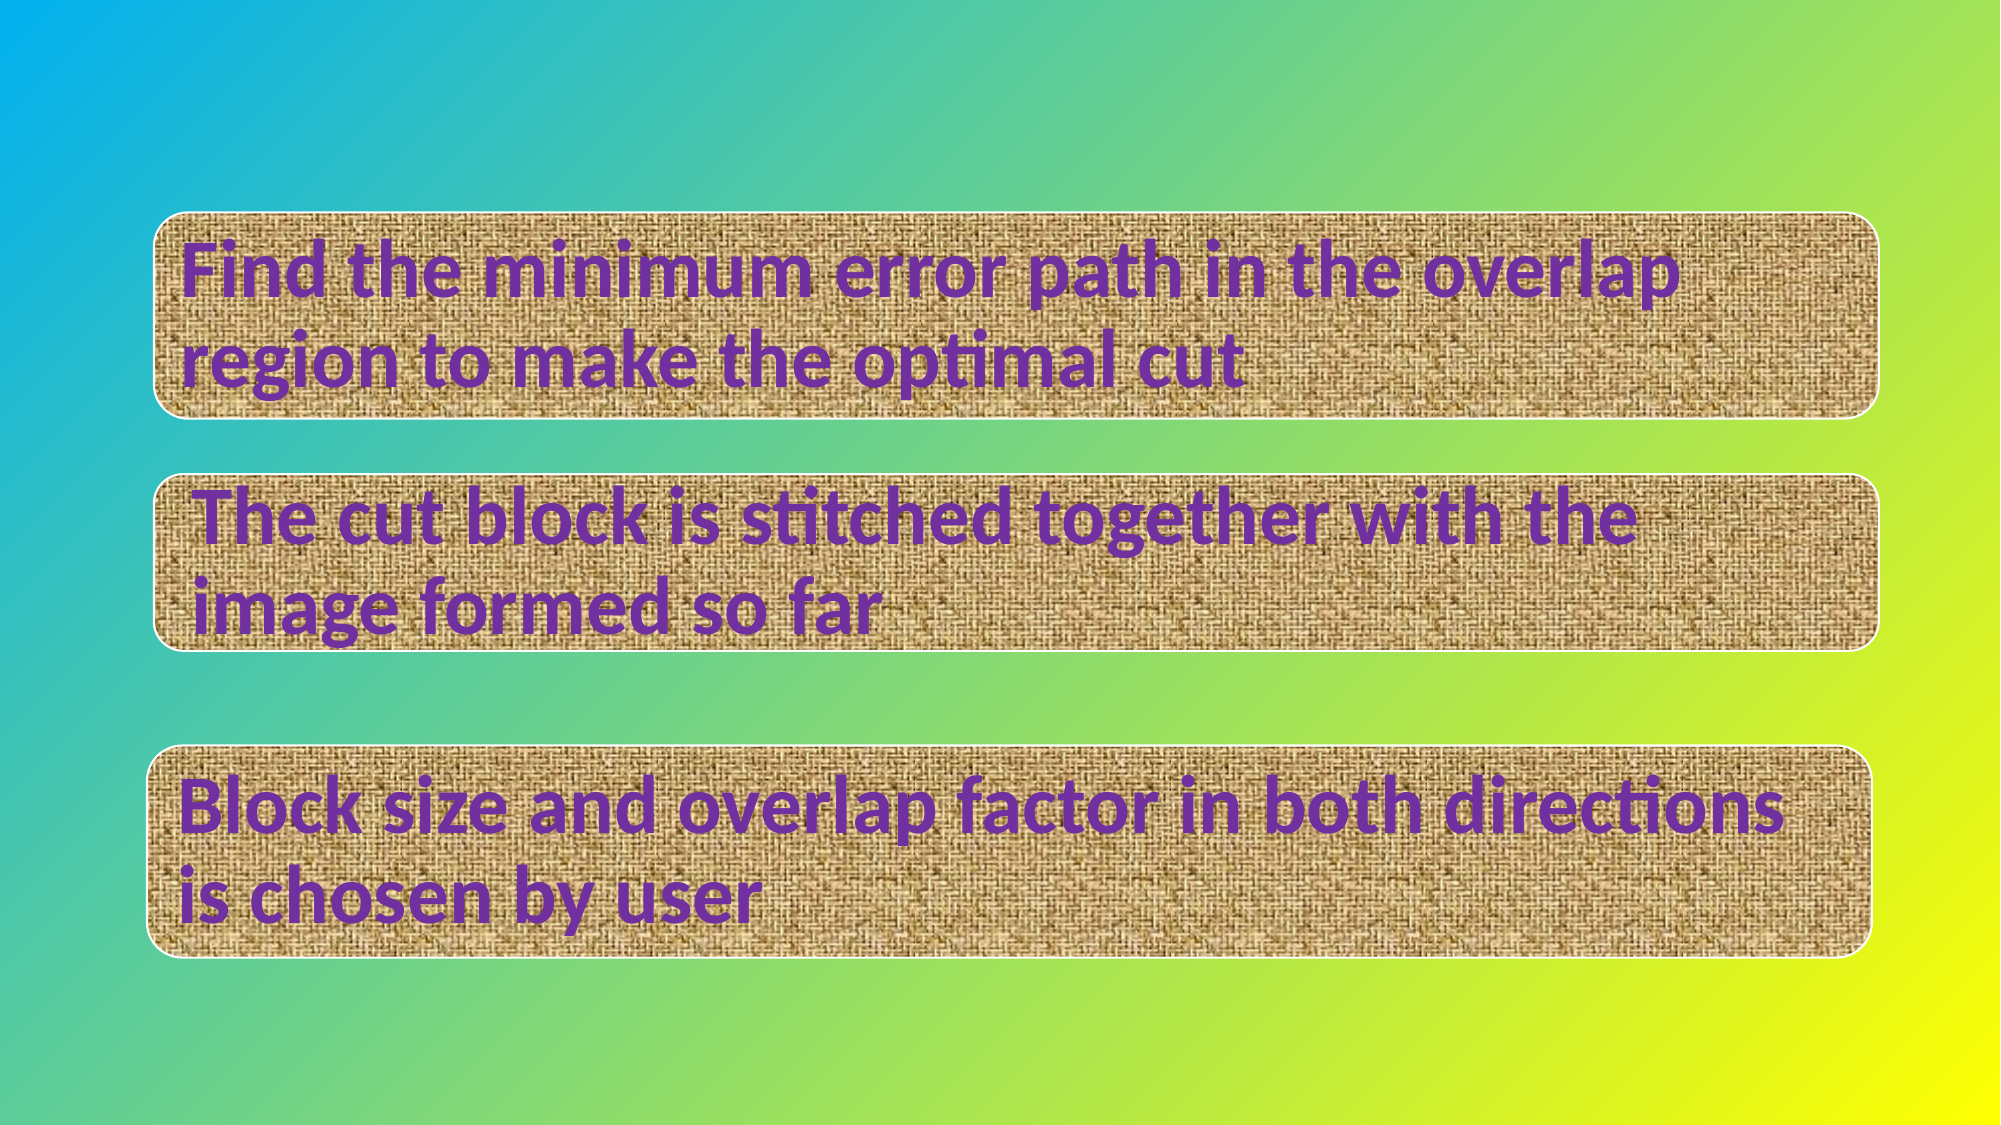

Find the minimum error path in the overlap region to make the optimal cut

The cut block is stitched together with the image formed so far

Block size and overlap factor in both directions is chosen by user